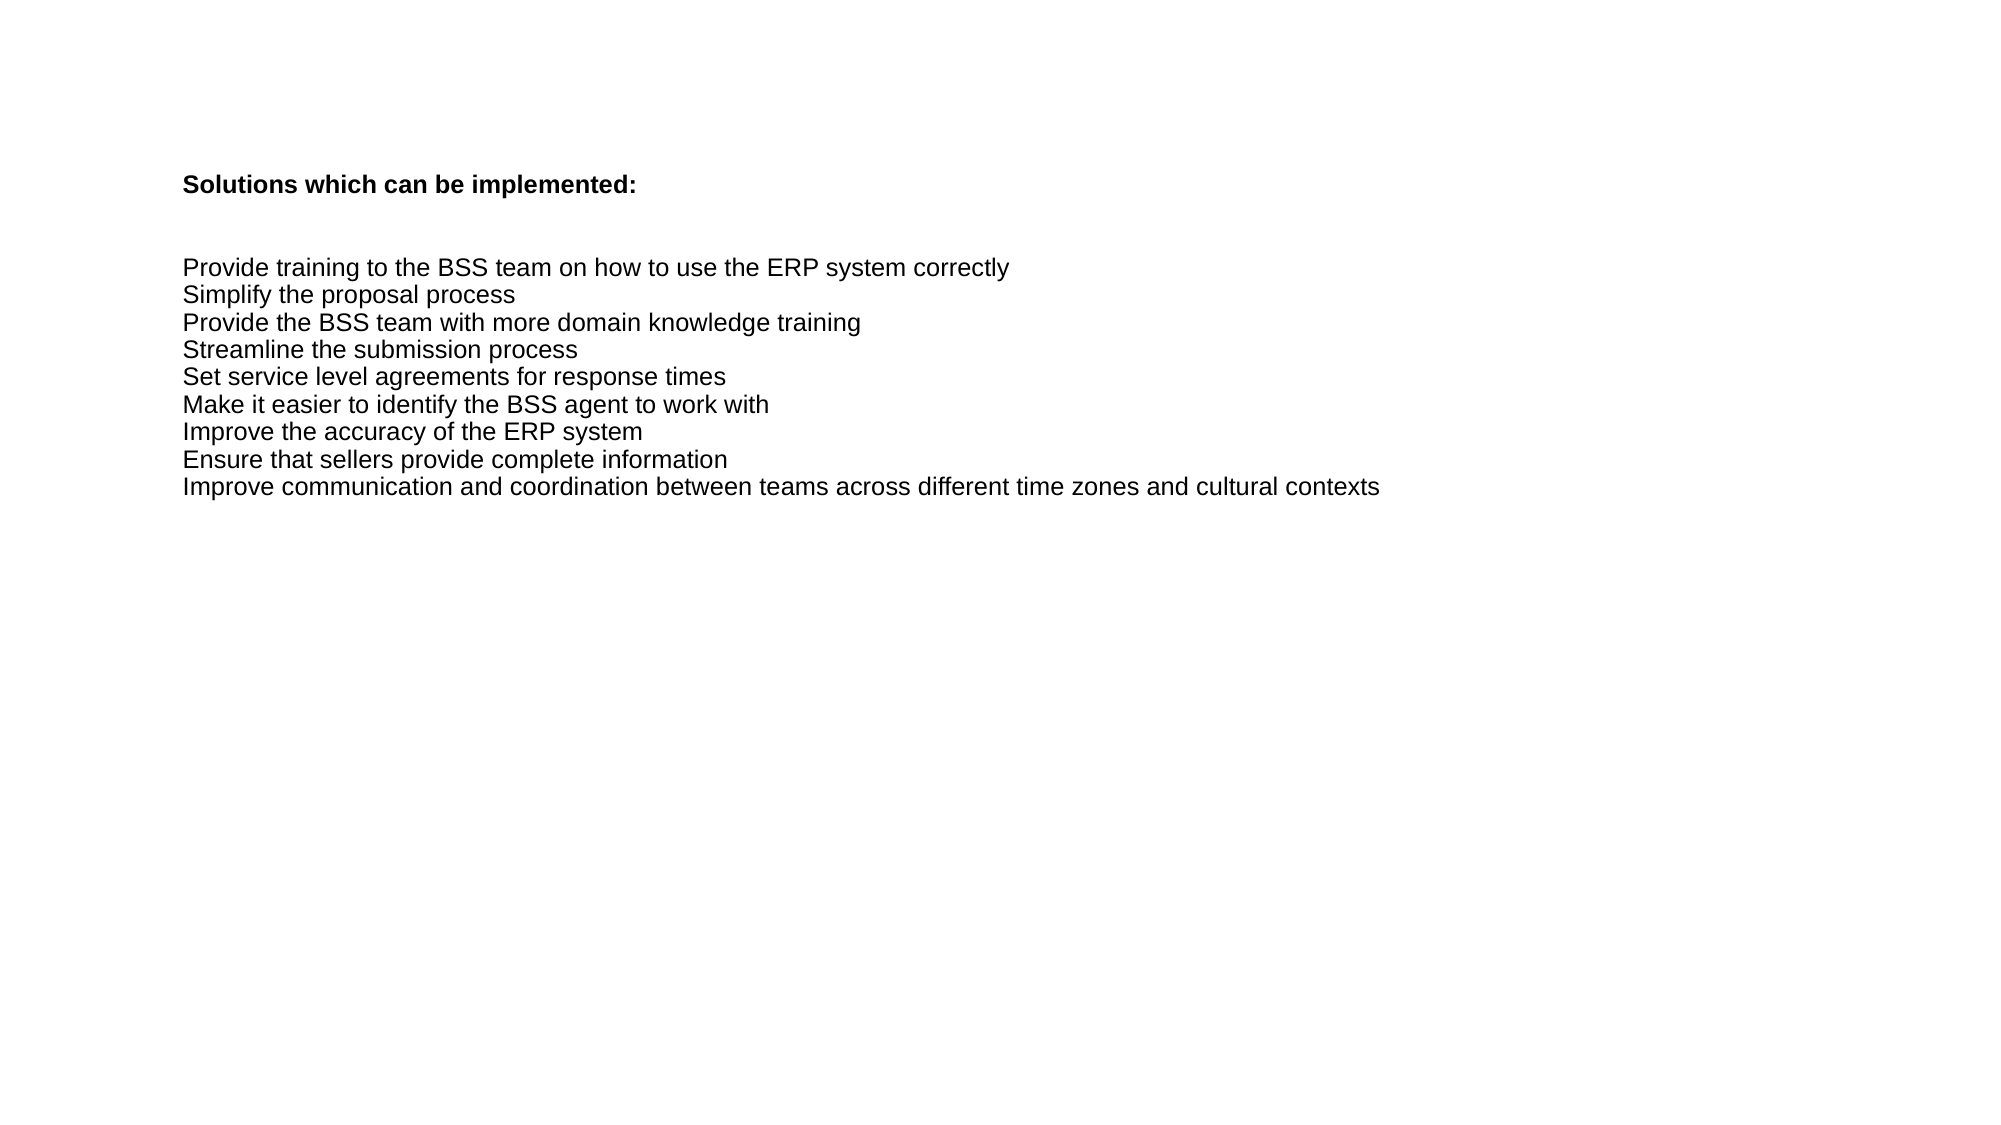

# Solutions which can be implemented: Provide training to the BSS team on how to use the ERP system correctly Simplify the proposal process Provide the BSS team with more domain knowledge training Streamline the submission process Set service level agreements for response times Make it easier to identify the BSS agent to work with Improve the accuracy of the ERP system Ensure that sellers provide complete information Improve communication and coordination between teams across different time zones and cultural contexts